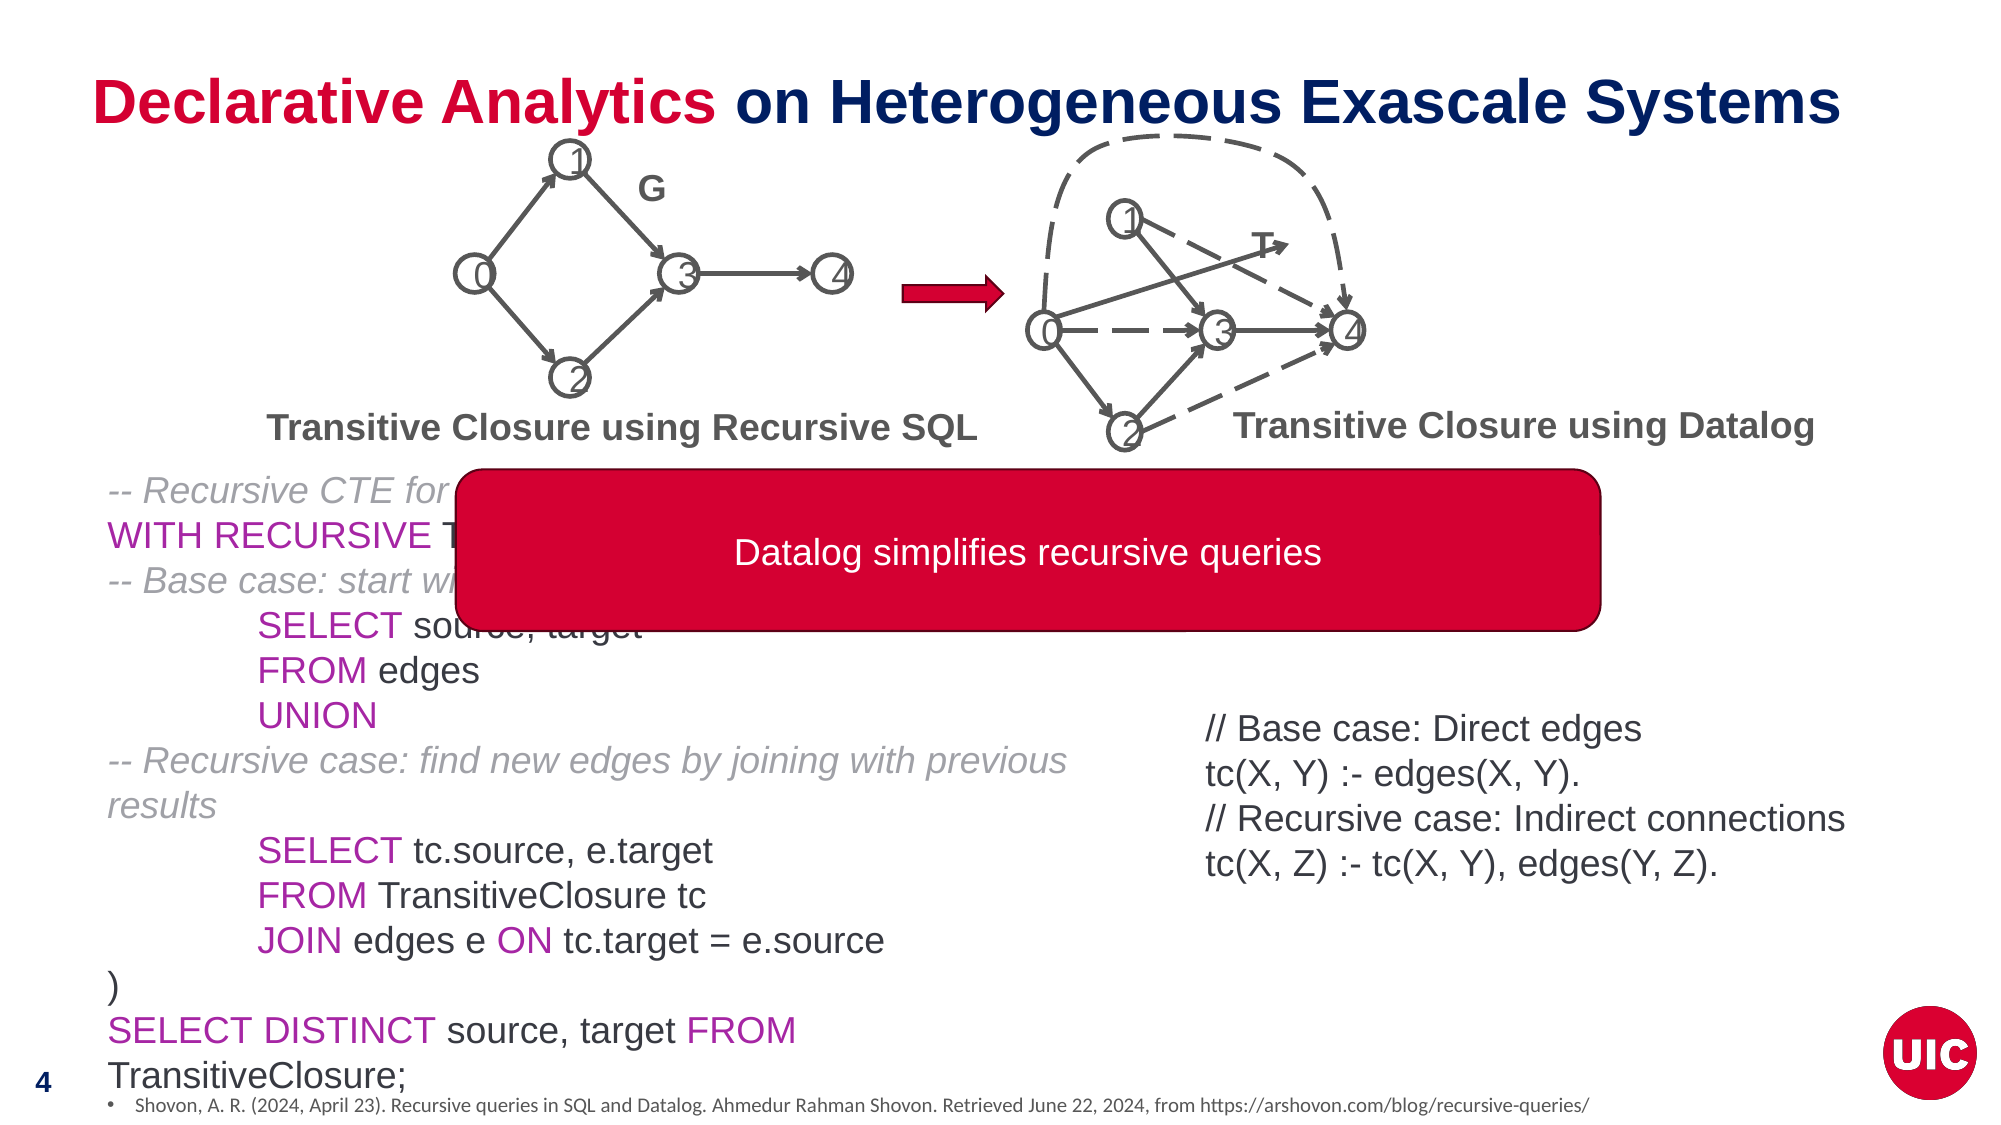

# Declarative Analytics on Heterogeneous Exascale Systems

1
T
0
3
4
2
1
0
3
4
2
G

Transitive Closure using Datalog
Transitive Closure using Recursive SQL
-- Recursive CTE for Transitive Closure
WITH RECURSIVE TransitiveClosure AS (
-- Base case: start with the initial edges
	SELECT source, target
	FROM edges
	UNION
-- Recursive case: find new edges by joining with previous results
	SELECT tc.source, e.target
	FROM TransitiveClosure tc
	JOIN edges e ON tc.target = e.source
)
SELECT DISTINCT source, target FROM TransitiveClosure;
Datalog simplifies recursive queries
// Base case: Direct edges
tc(X, Y) :- edges(X, Y).
// Recursive case: Indirect connections
tc(X, Z) :- tc(X, Y), edges(Y, Z).
Shovon, A. R. (2024, April 23). Recursive queries in SQL and Datalog. Ahmedur Rahman Shovon. Retrieved June 22, 2024, from https://arshovon.com/blog/recursive-queries/